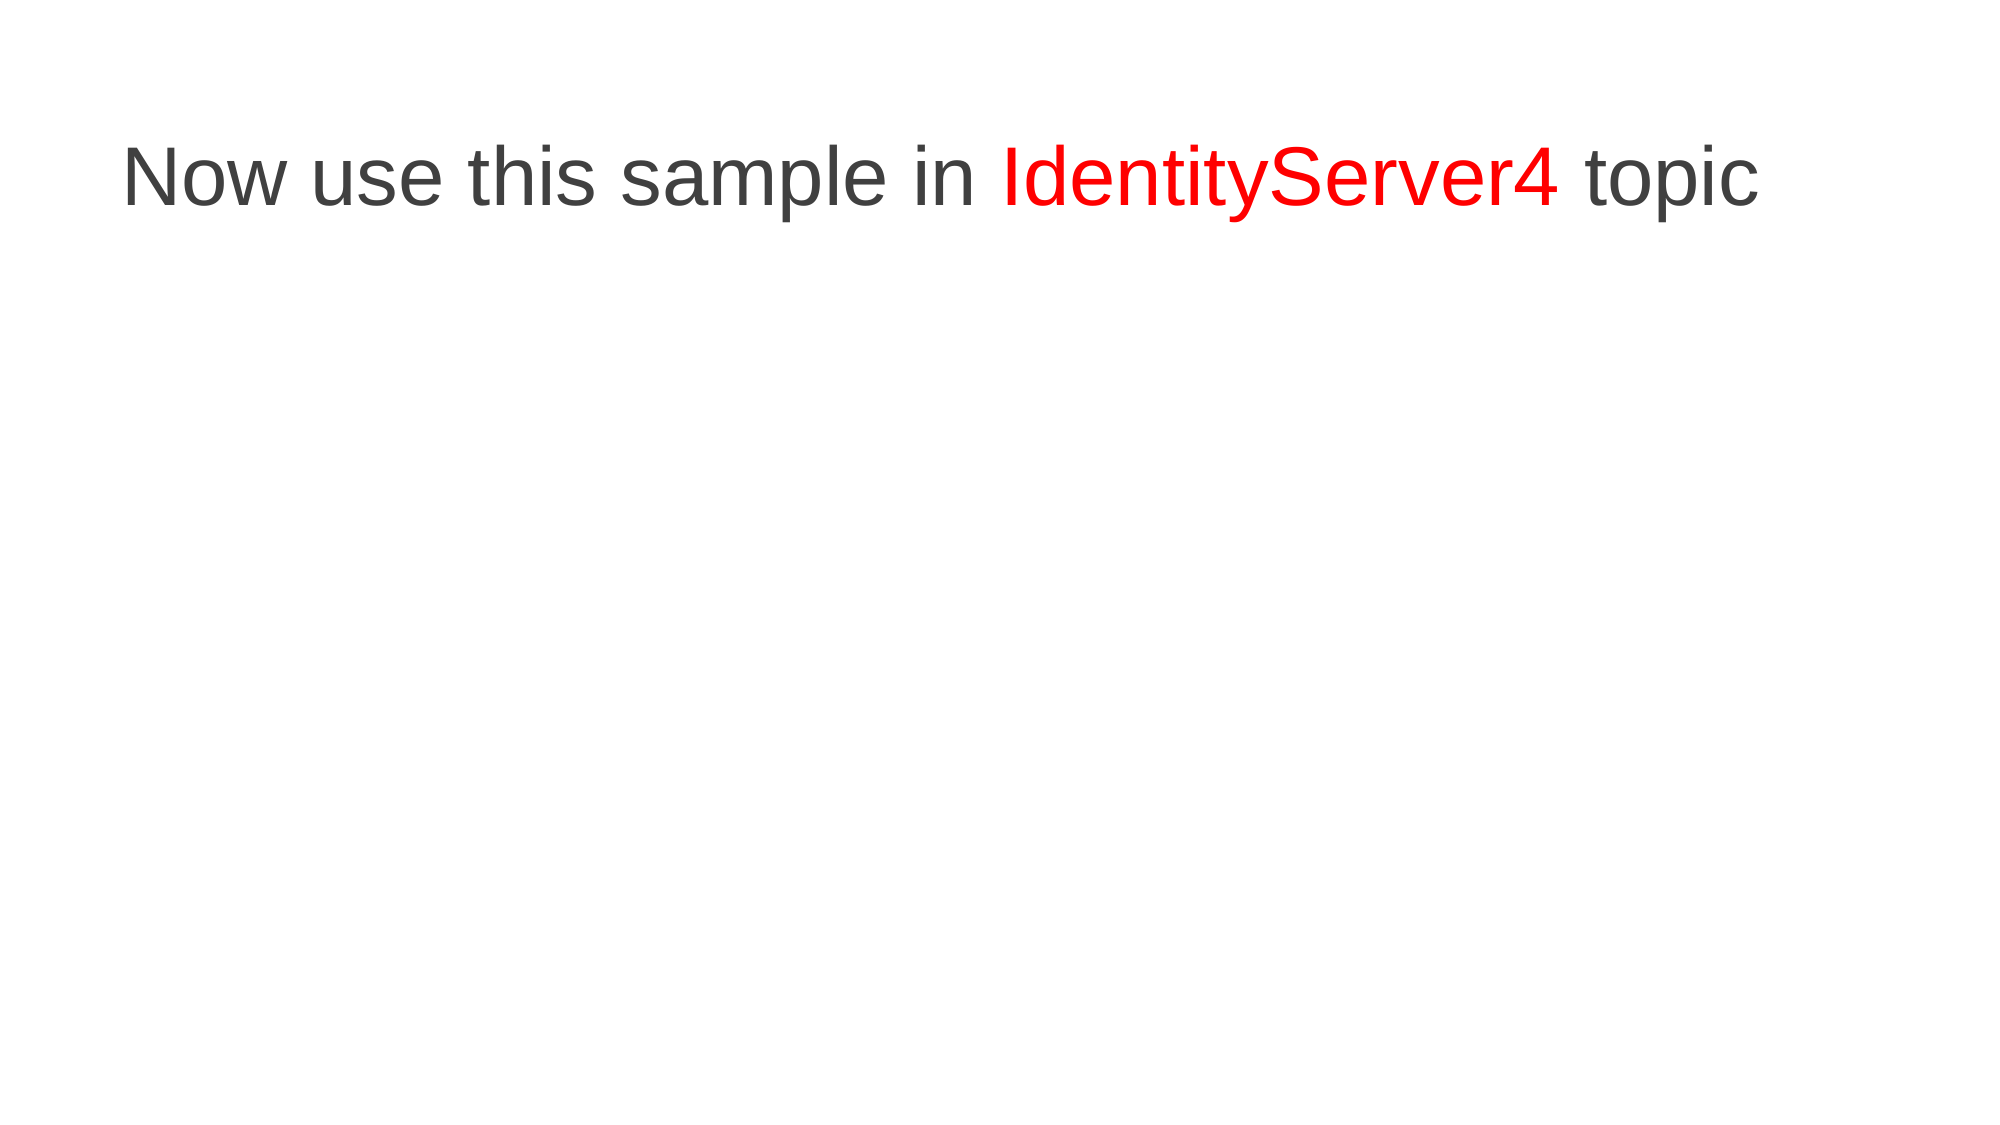

Now use this sample in IdentityServer4 topic